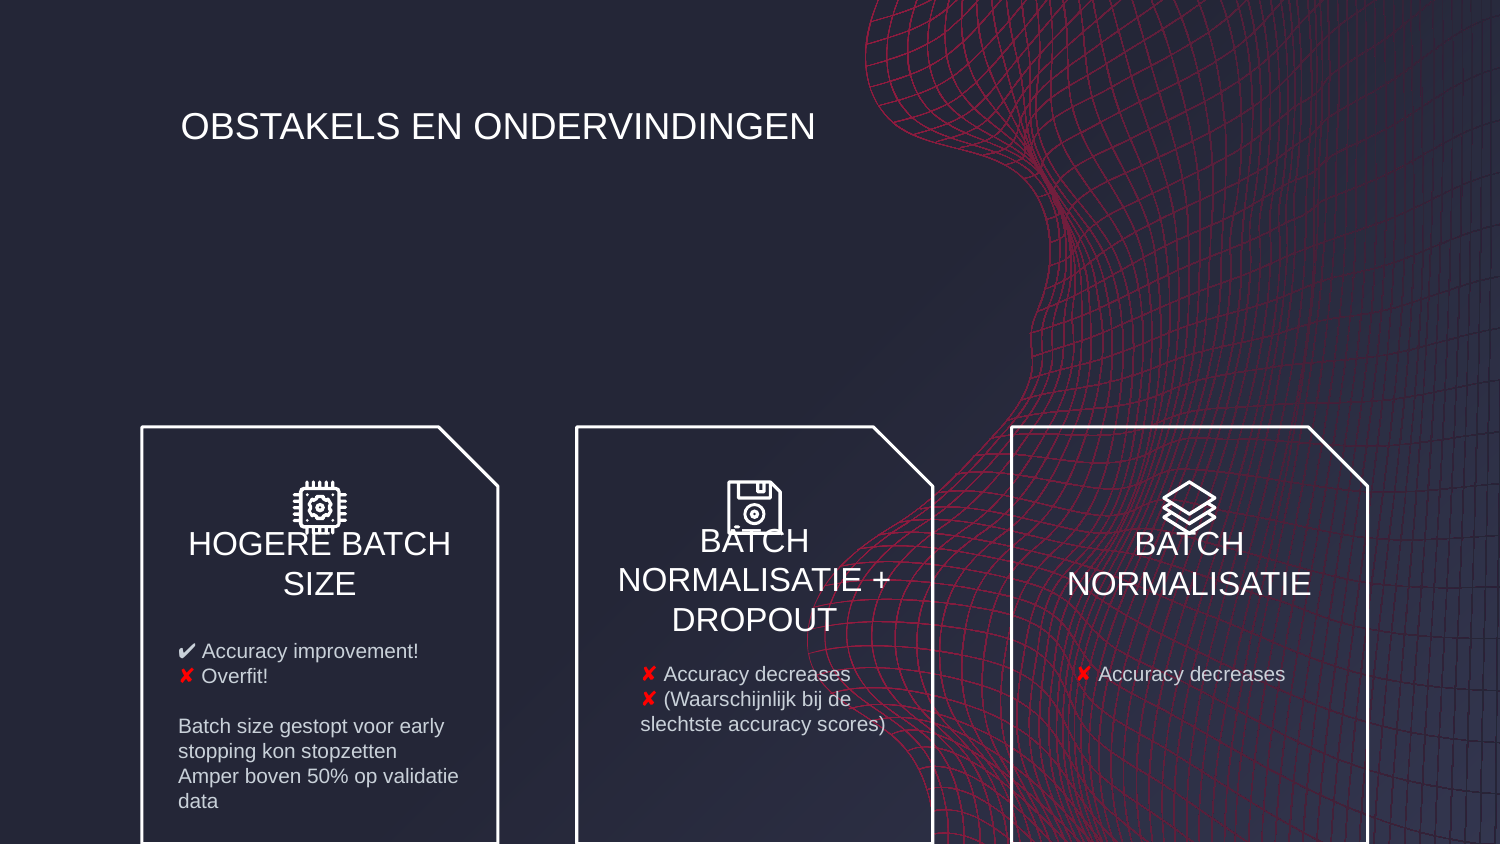

# OBSTAKELS EN ONDERVINDINGEN

HOGERE BATCH SIZE
BATCH NORMALISATIE
BATCH NORMALISATIE + DROPOUT
✔ Accuracy improvement!
✘ Overfit!
Batch size gestopt voor early stopping kon stopzetten
Amper boven 50% op validatie data
✘ Accuracy decreases
✘ (Waarschijnlijk bij de slechtste accuracy scores)
✘ Accuracy decreases